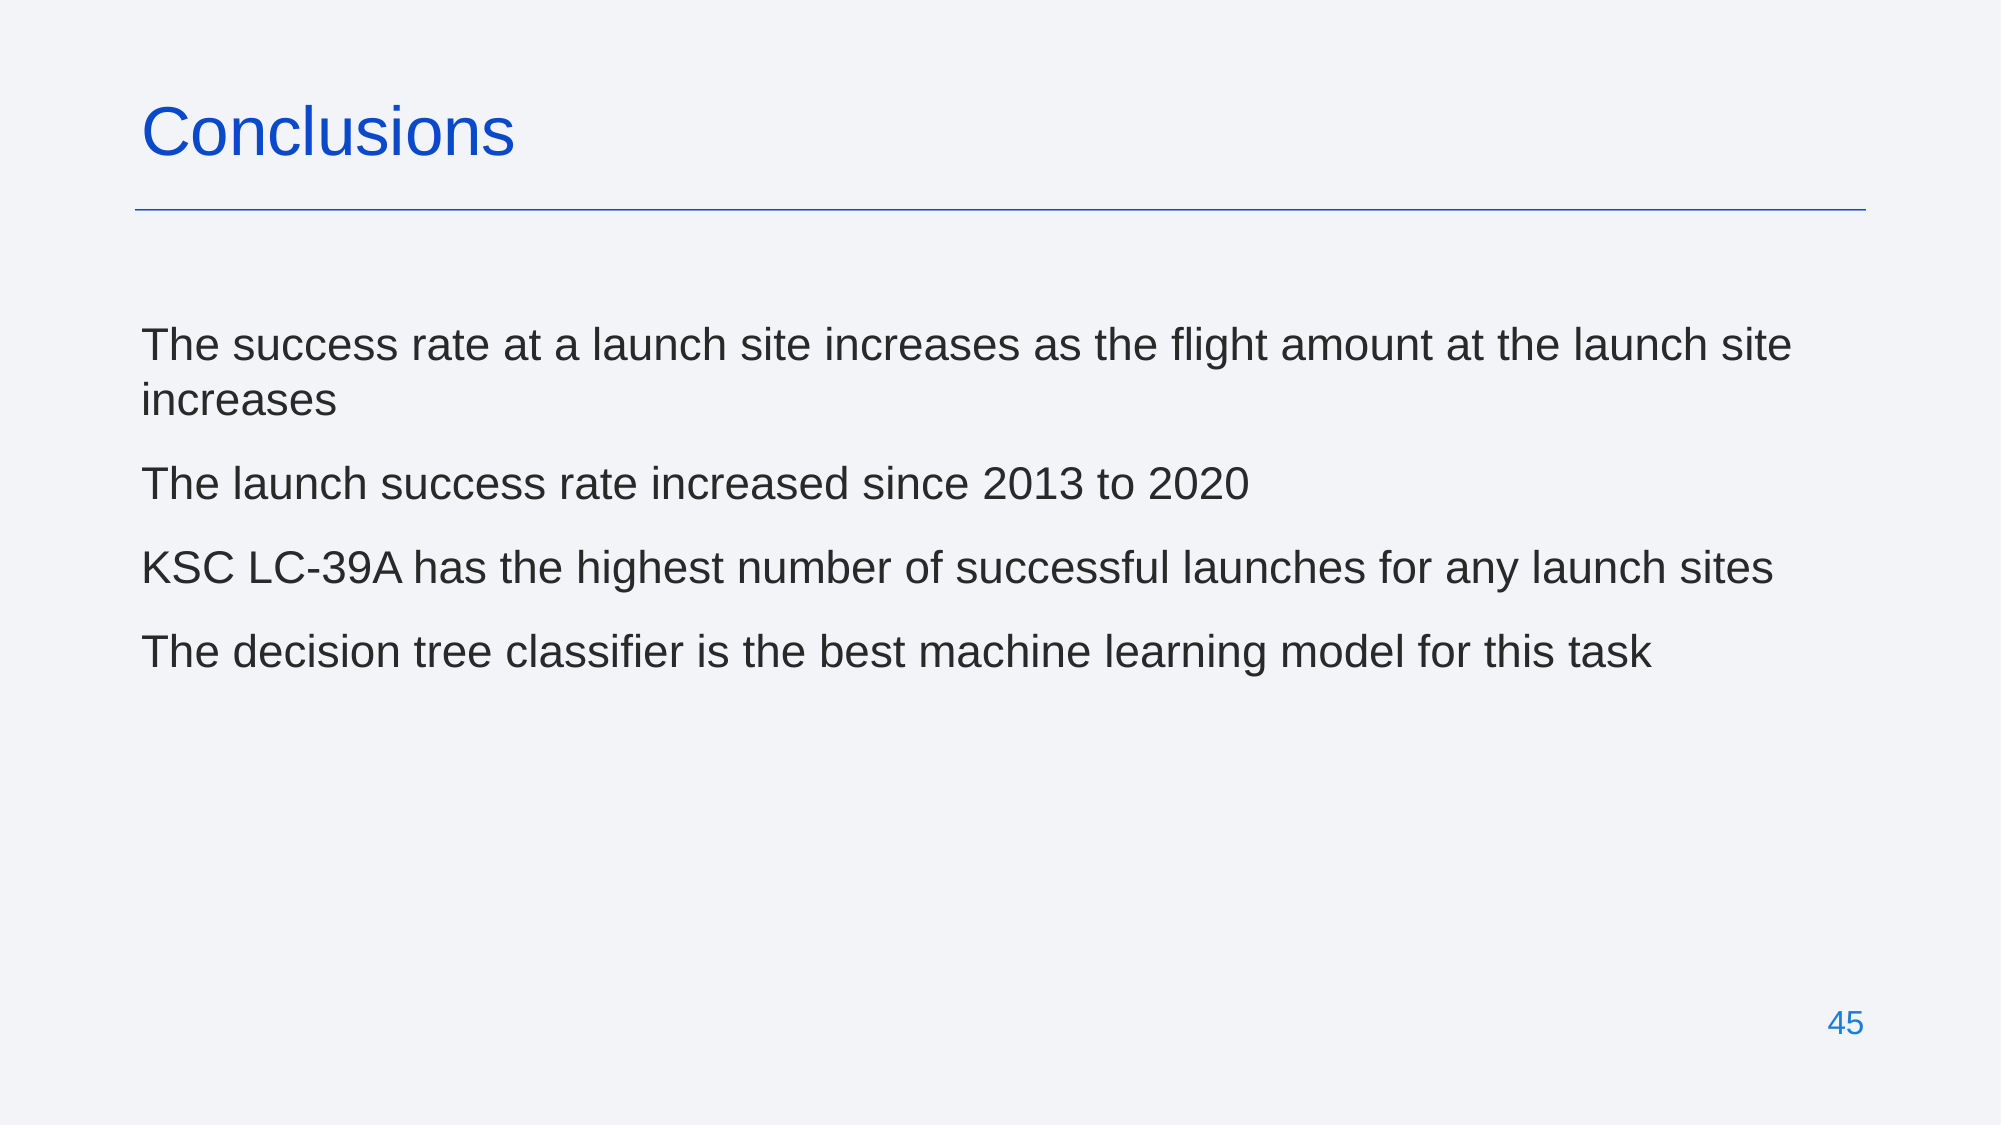

Conclusions
The success rate at a launch site increases as the flight amount at the launch site increases
The launch success rate increased since 2013 to 2020
KSC LC-39A has the highest number of successful launches for any launch sites
The decision tree classifier is the best machine learning model for this task
45